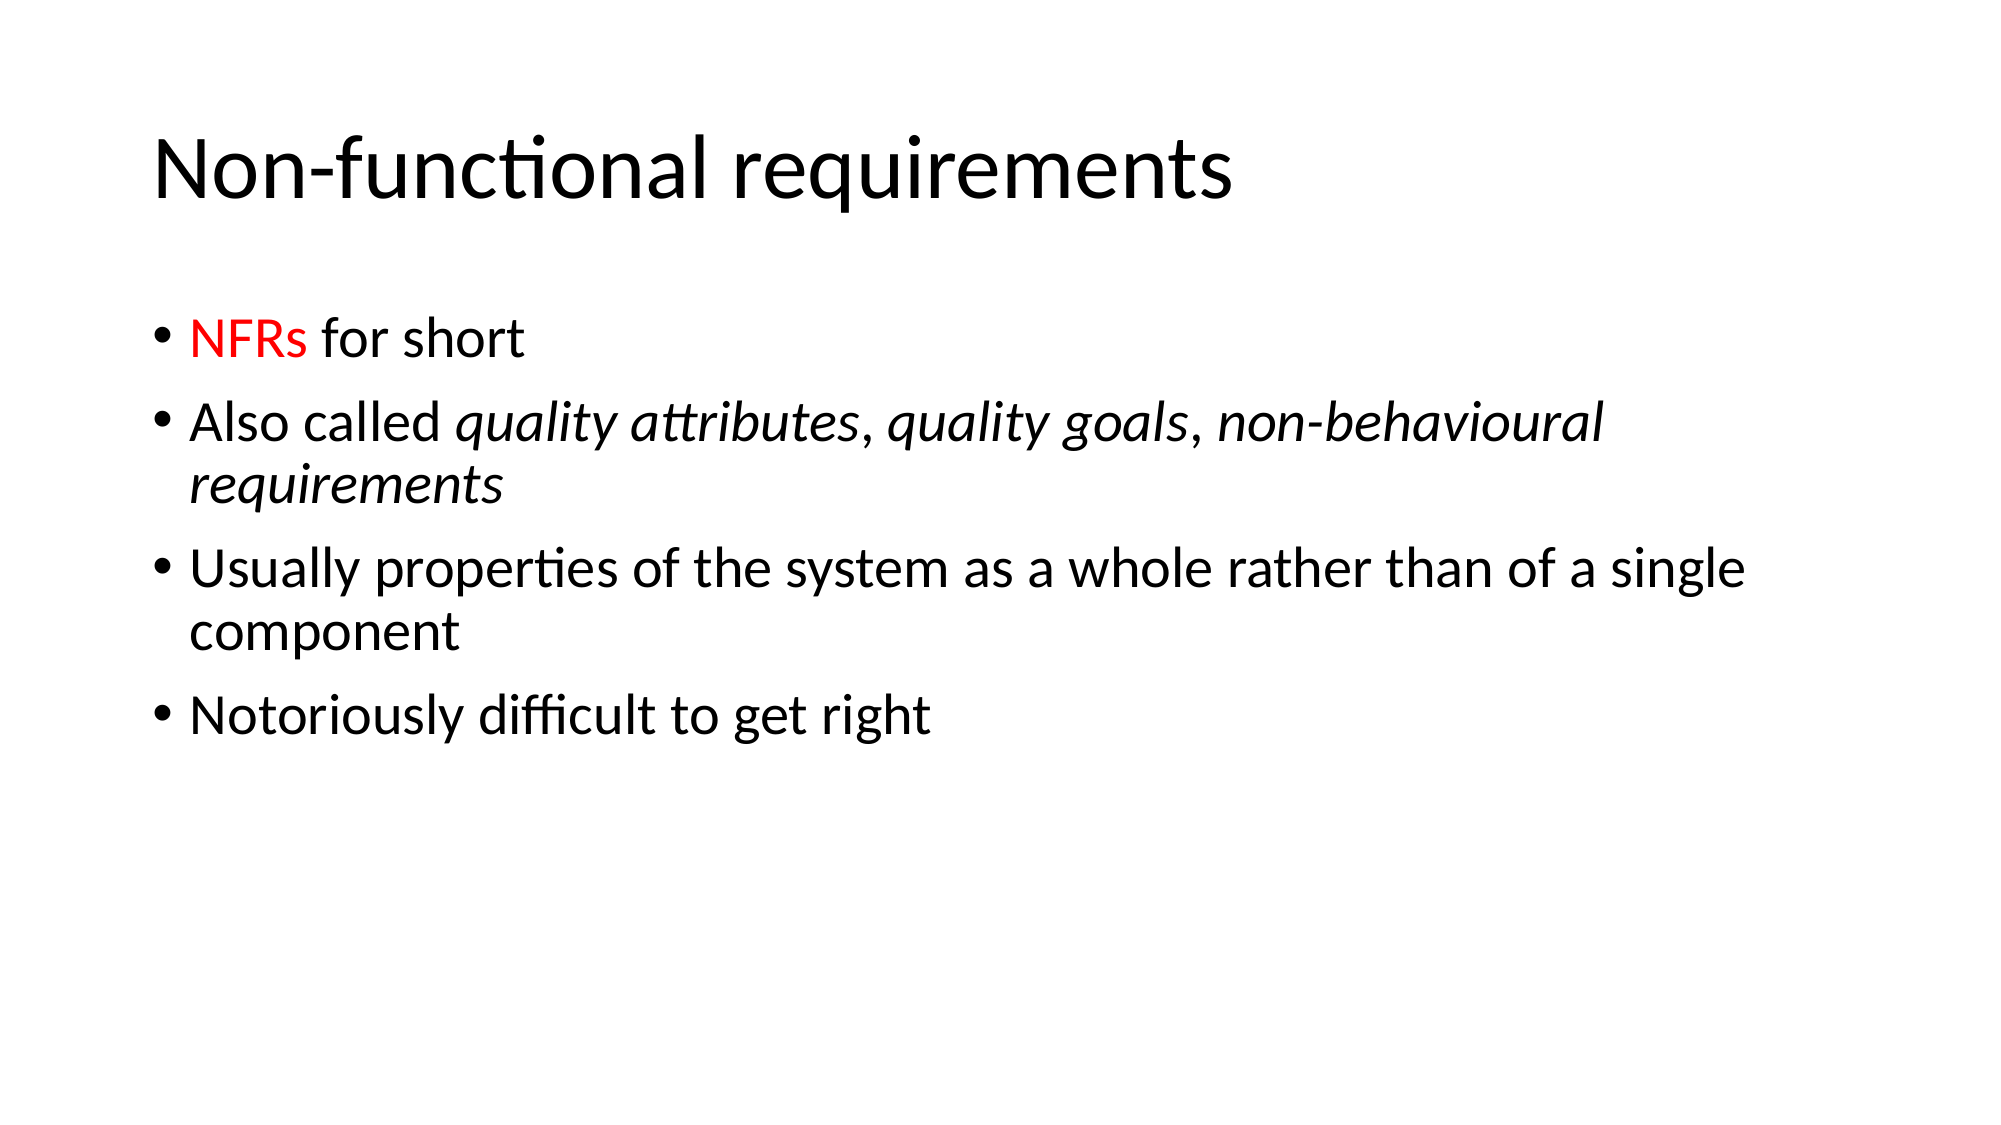

# Non-functional requirements
NFRs for short
Also called quality attributes, quality goals, non-behavioural requirements
Usually properties of the system as a whole rather than of a single component
Notoriously difficult to get right